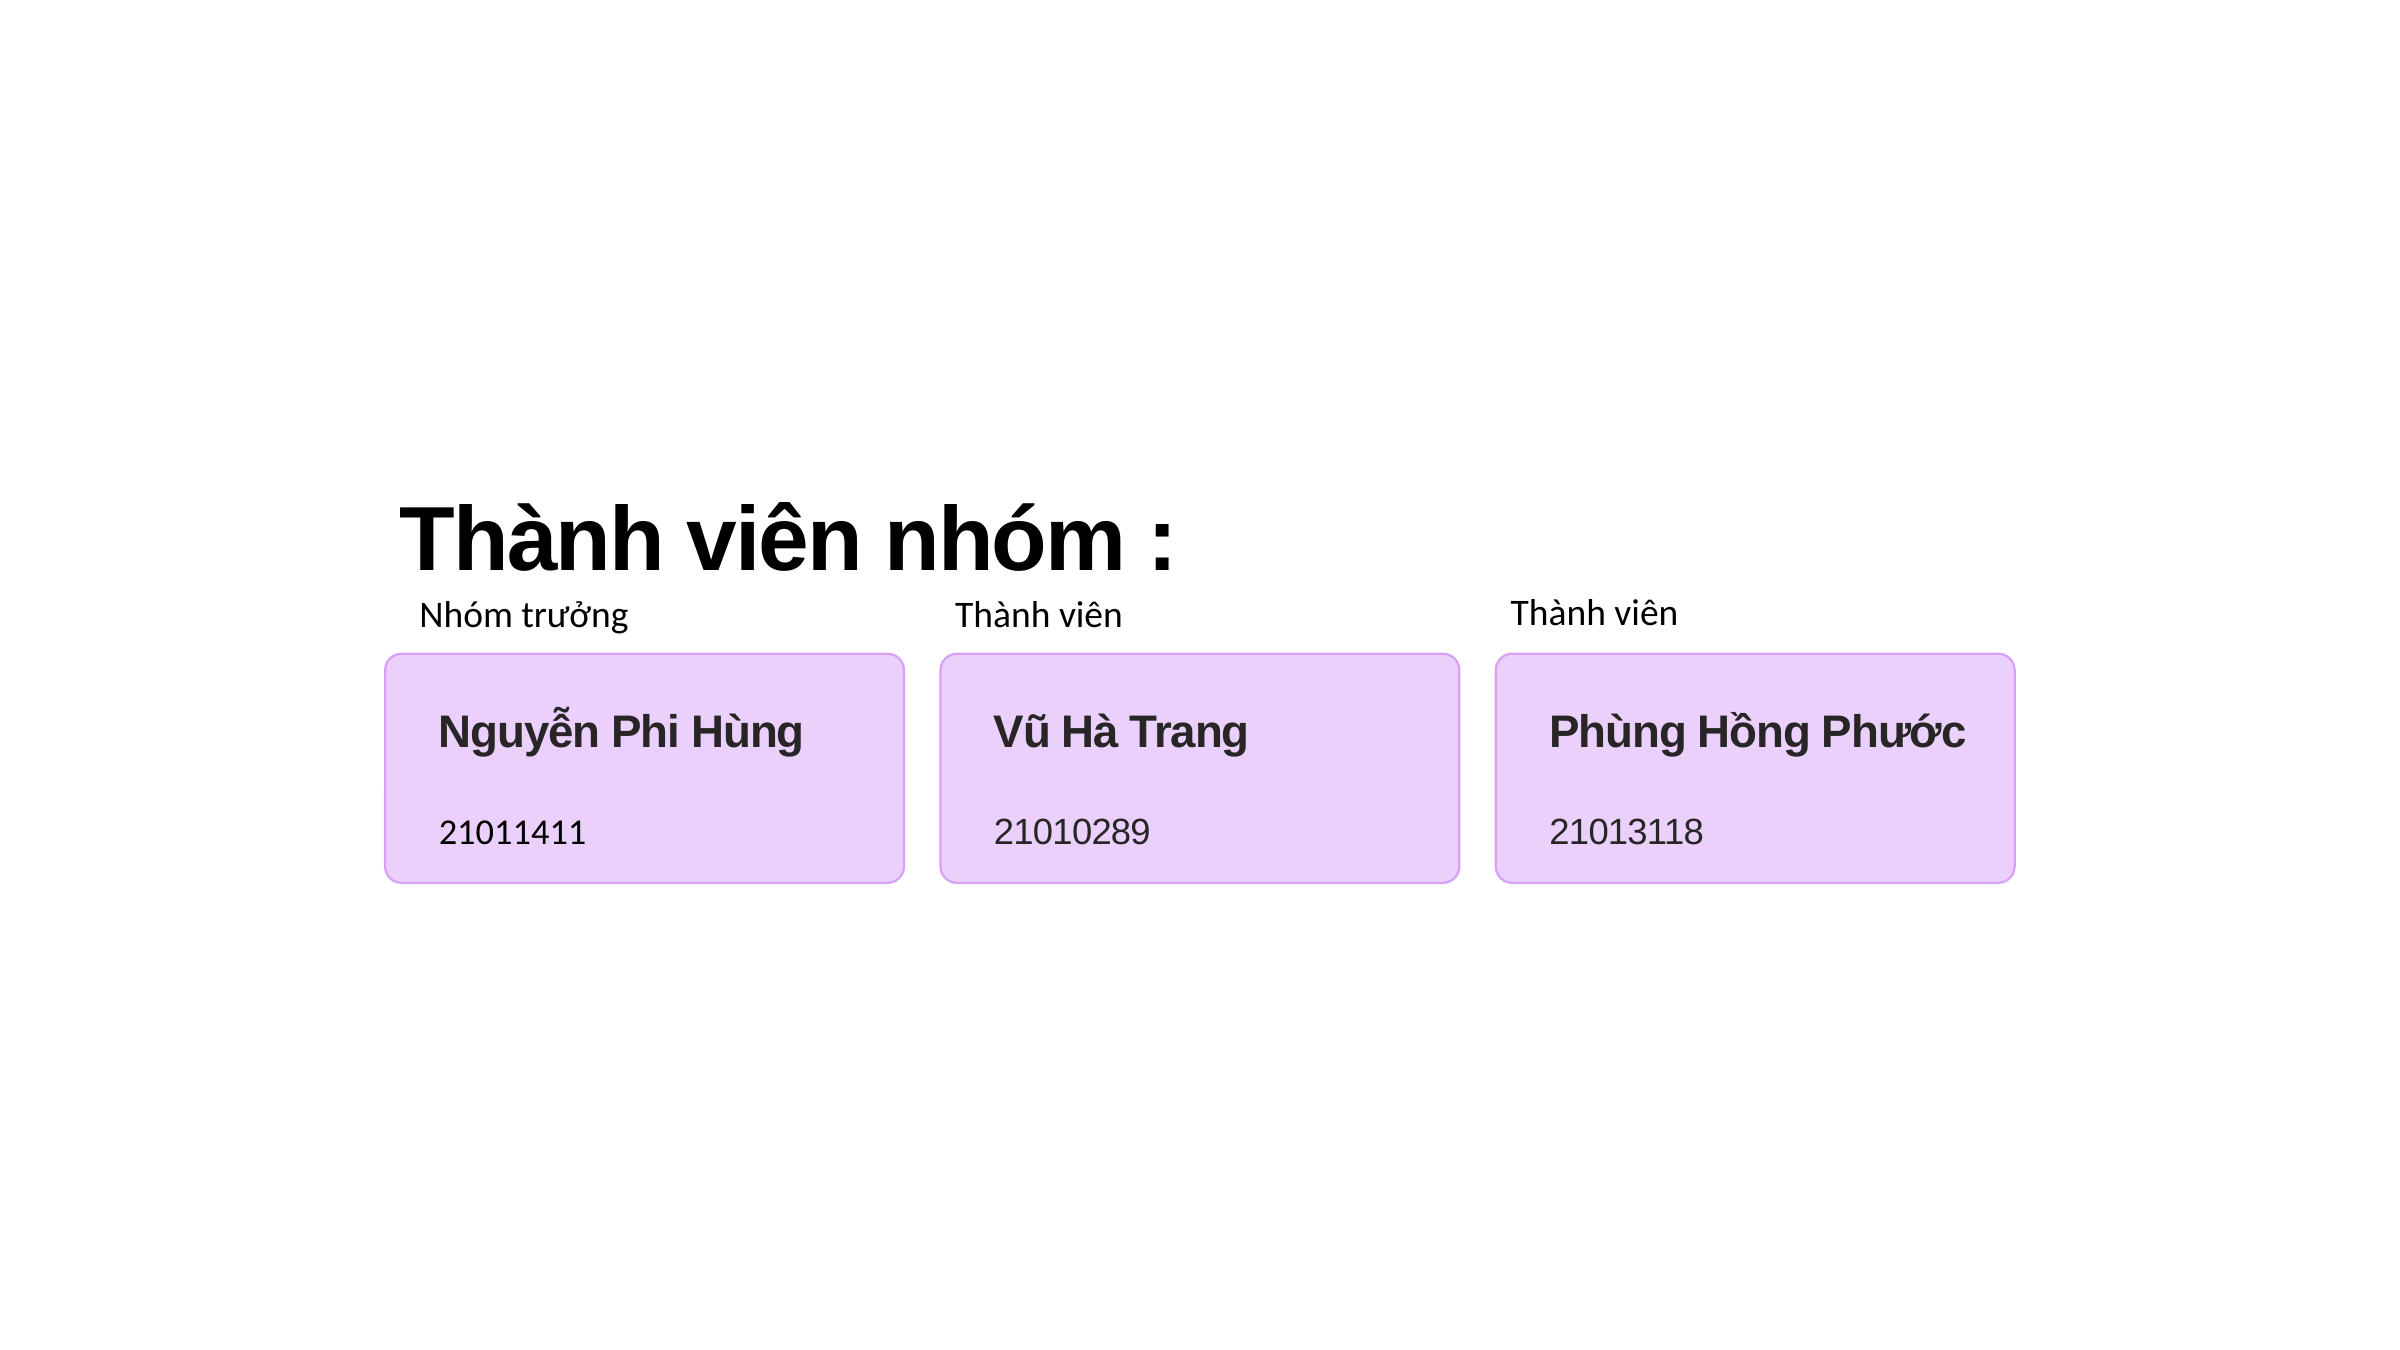

Thành viên nhóm :
Thành viên
Nhóm trưởng
Thành viên

Nguyễn Phi Hùng
Vũ Hà Trang
Phùng Hồng Phước
21011411
21010289
21013118